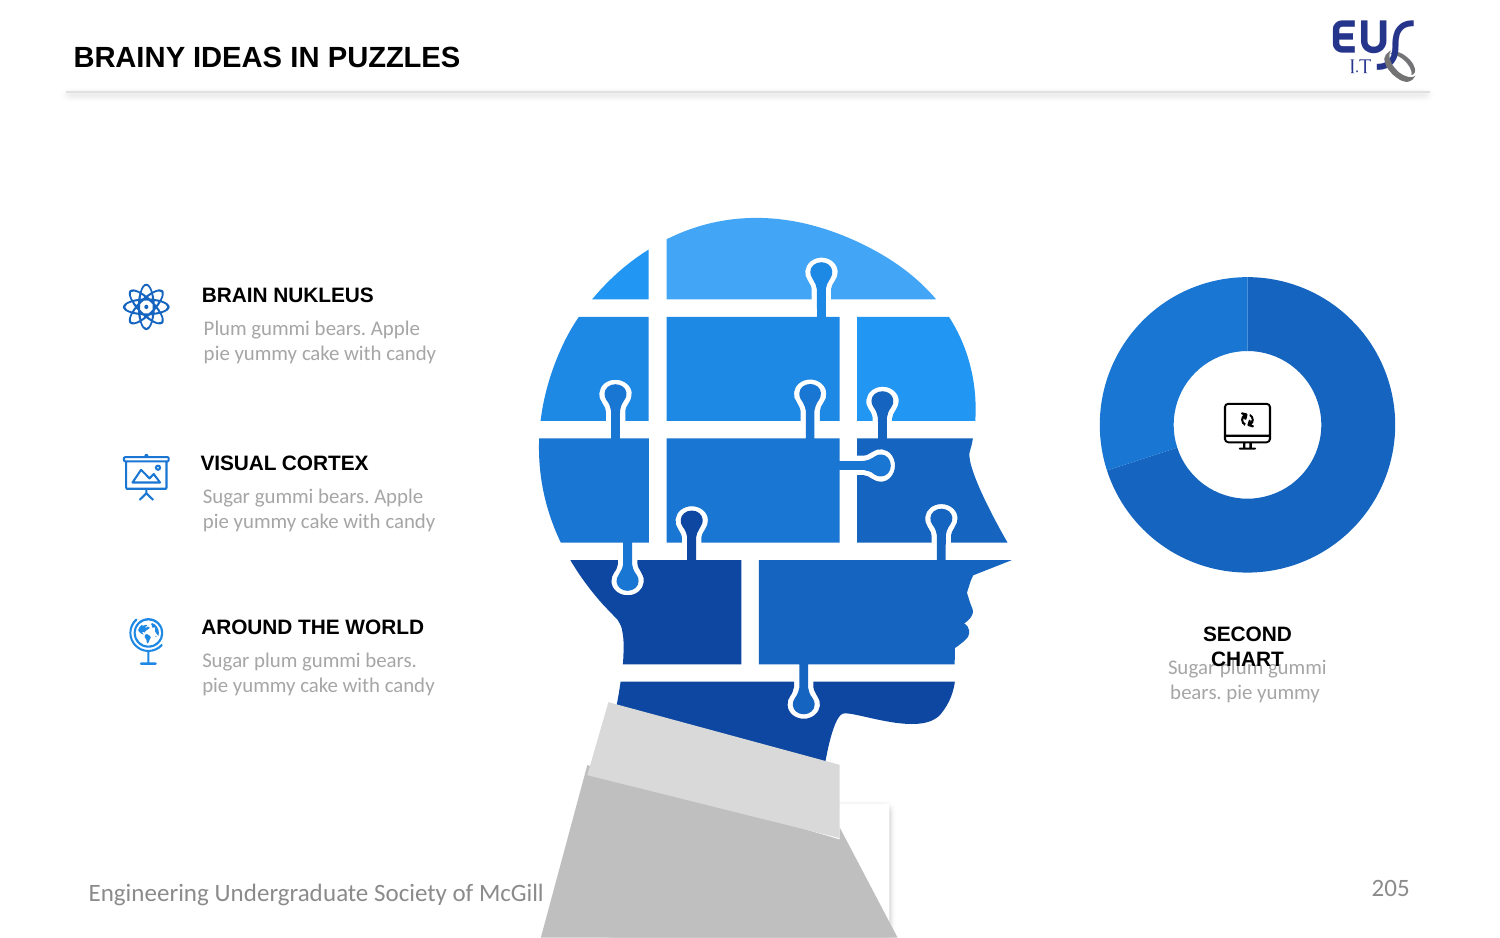

# BRAINY IDEAS IN PUZZLES

### Chart

| Category | Sales |
|---|---|
|  | 7.0 |
|  | 3.0 |
BRAIN NUKLEUS

Plum gummi bears. Apple
pie yummy cake with candy

VISUAL CORTEX

Sugar gummi bears. Apple
pie yummy cake with candy

AROUND THE WORLD
SECOND CHART

Sugar plum gummi bears.
pie yummy cake with candy
Sugar plum gummi bears. pie yummy

205